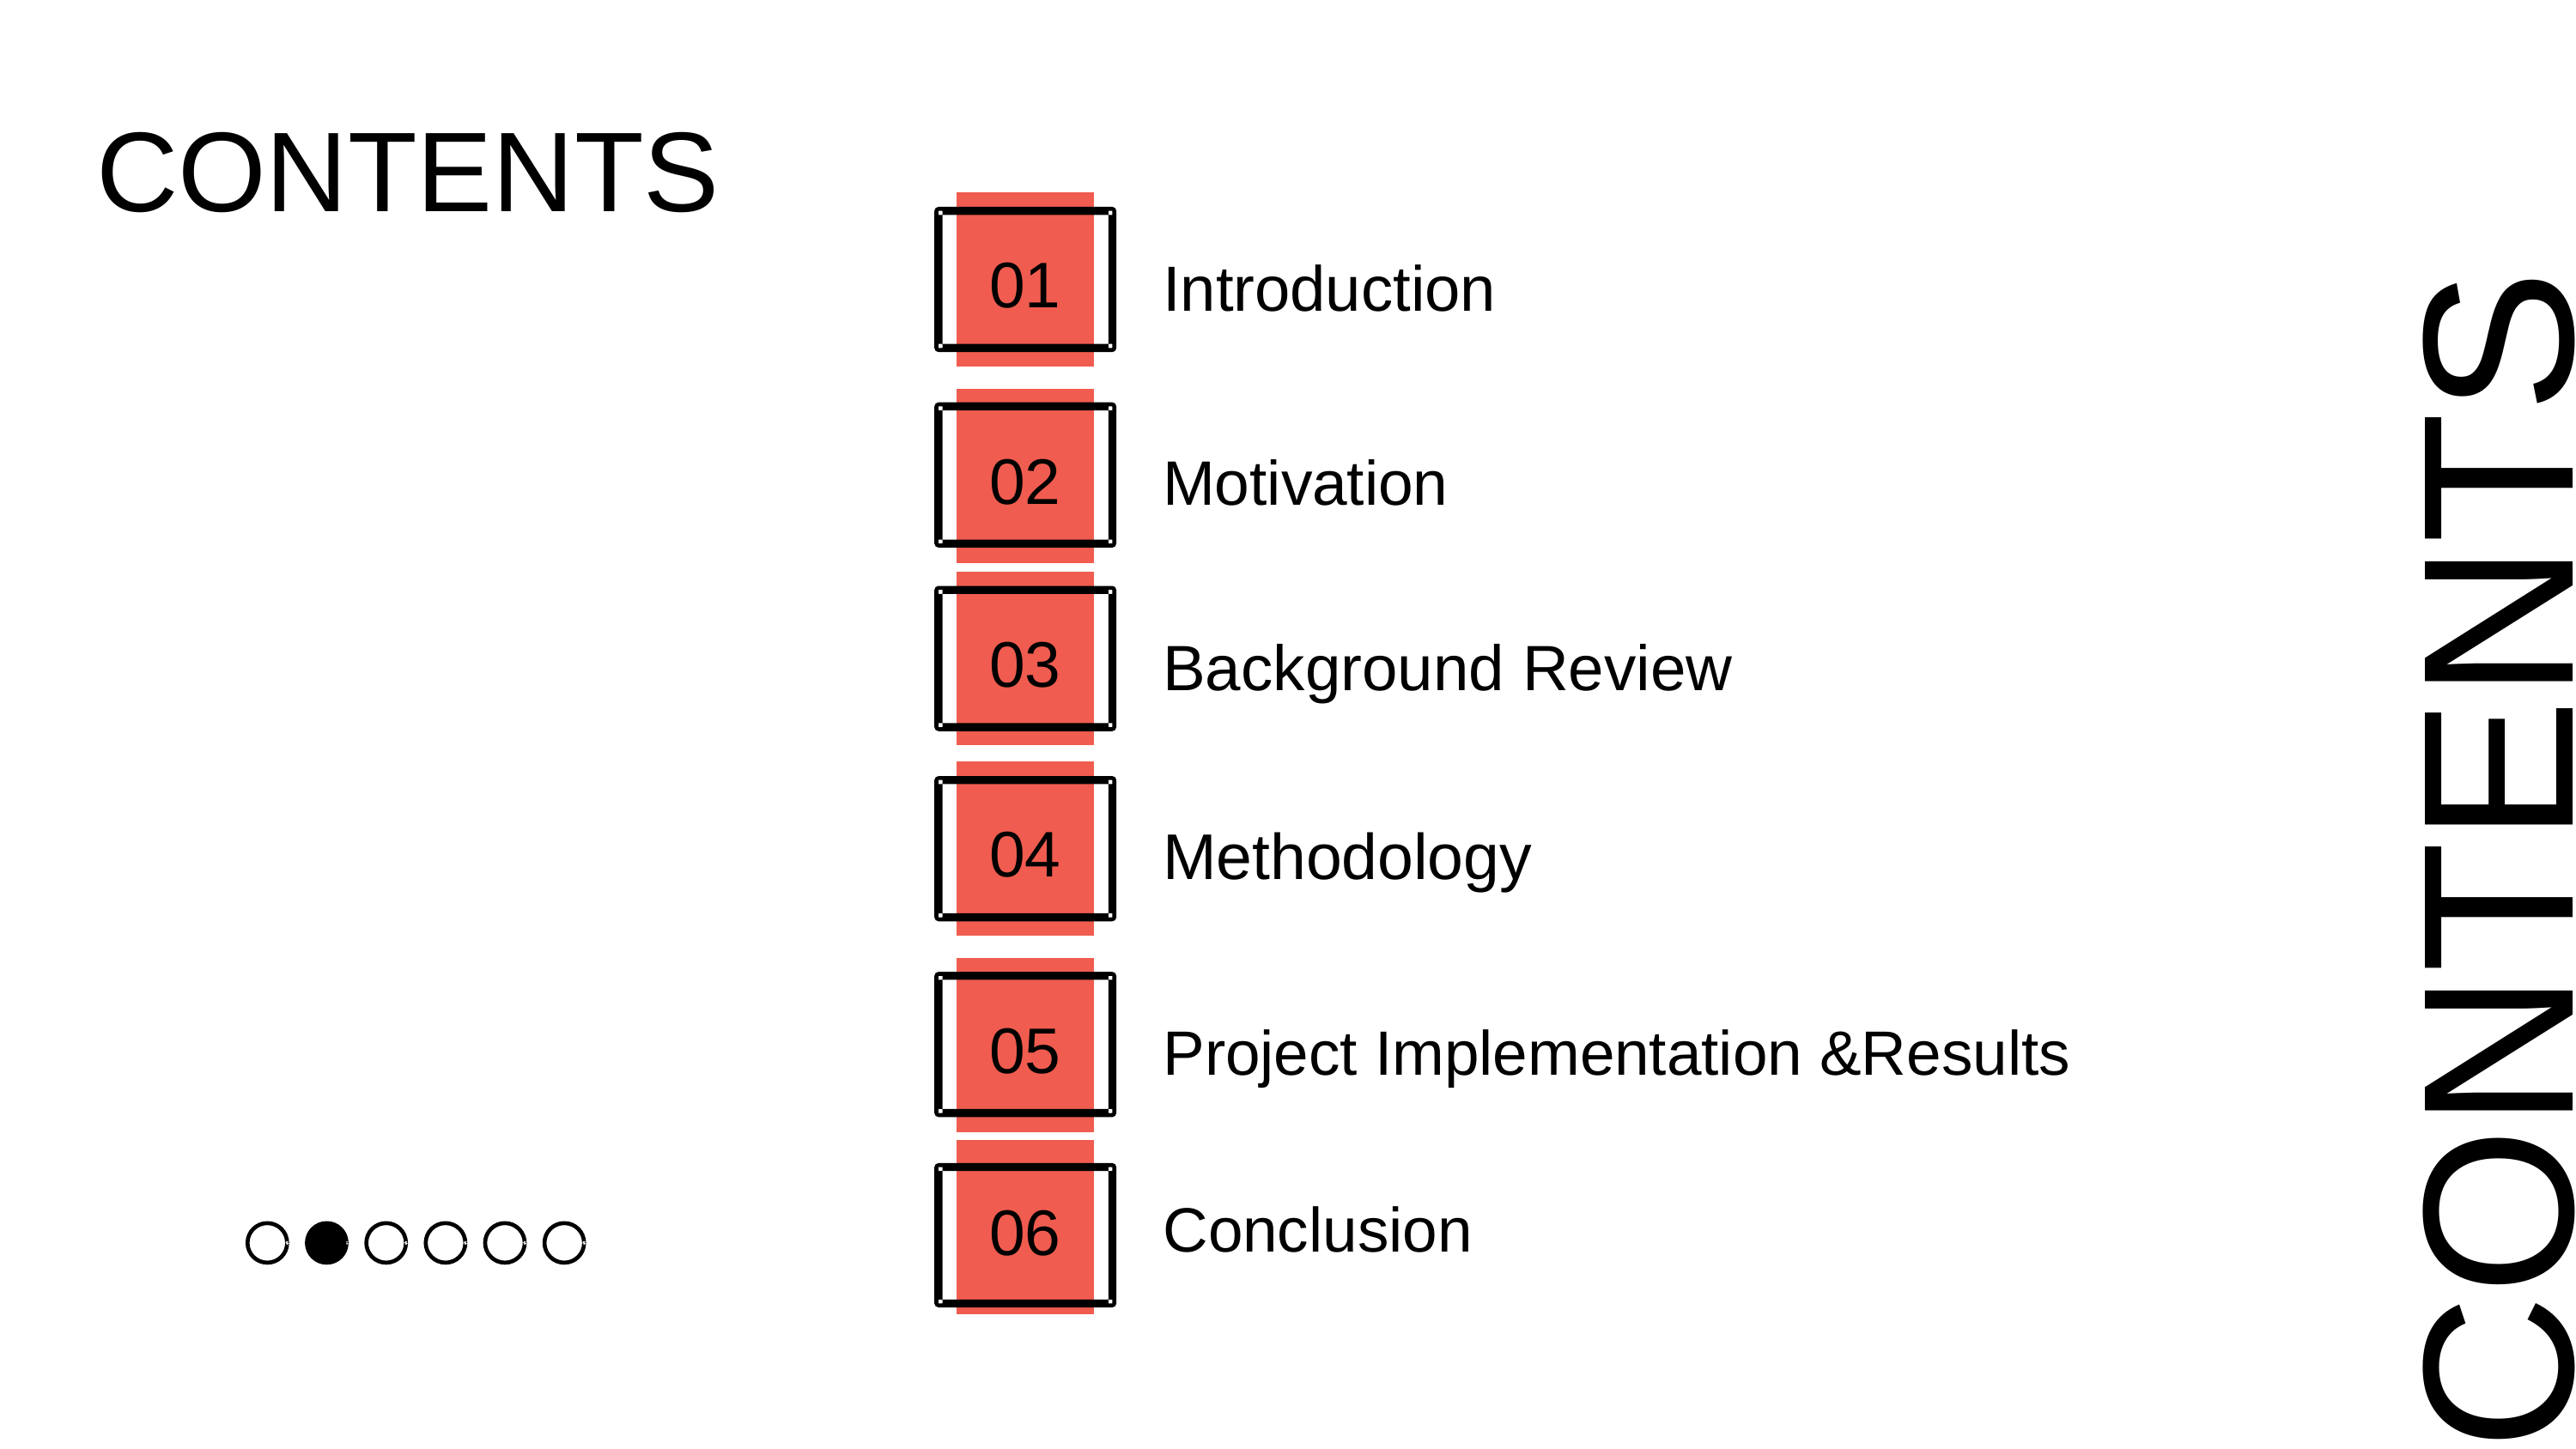

CONTENTS

01
Introduction

02
Motivation

03
Background Review
CONTENTS

04
Methodology

05
Project Implementation &Results

06

Conclusion